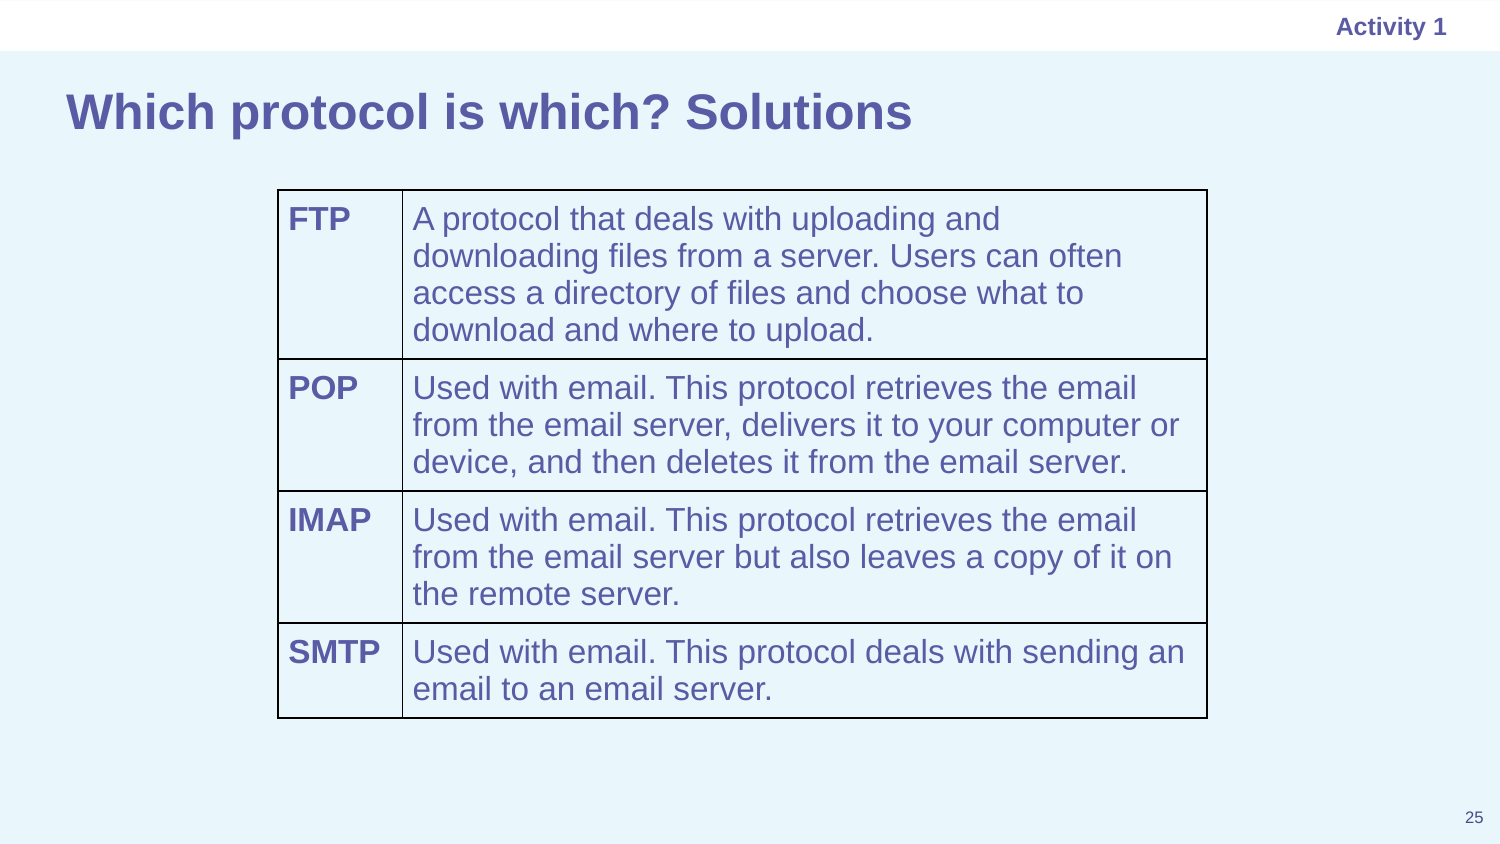

Activity 1
# Which protocol is which? Solutions
| FTP | A protocol that deals with uploading and downloading files from a server. Users can often access a directory of files and choose what to download and where to upload. |
| --- | --- |
| POP | Used with email. This protocol retrieves the email from the email server, delivers it to your computer or device, and then deletes it from the email server. |
| IMAP | Used with email. This protocol retrieves the email from the email server but also leaves a copy of it on the remote server. |
| SMTP | Used with email. This protocol deals with sending an email to an email server. |
25